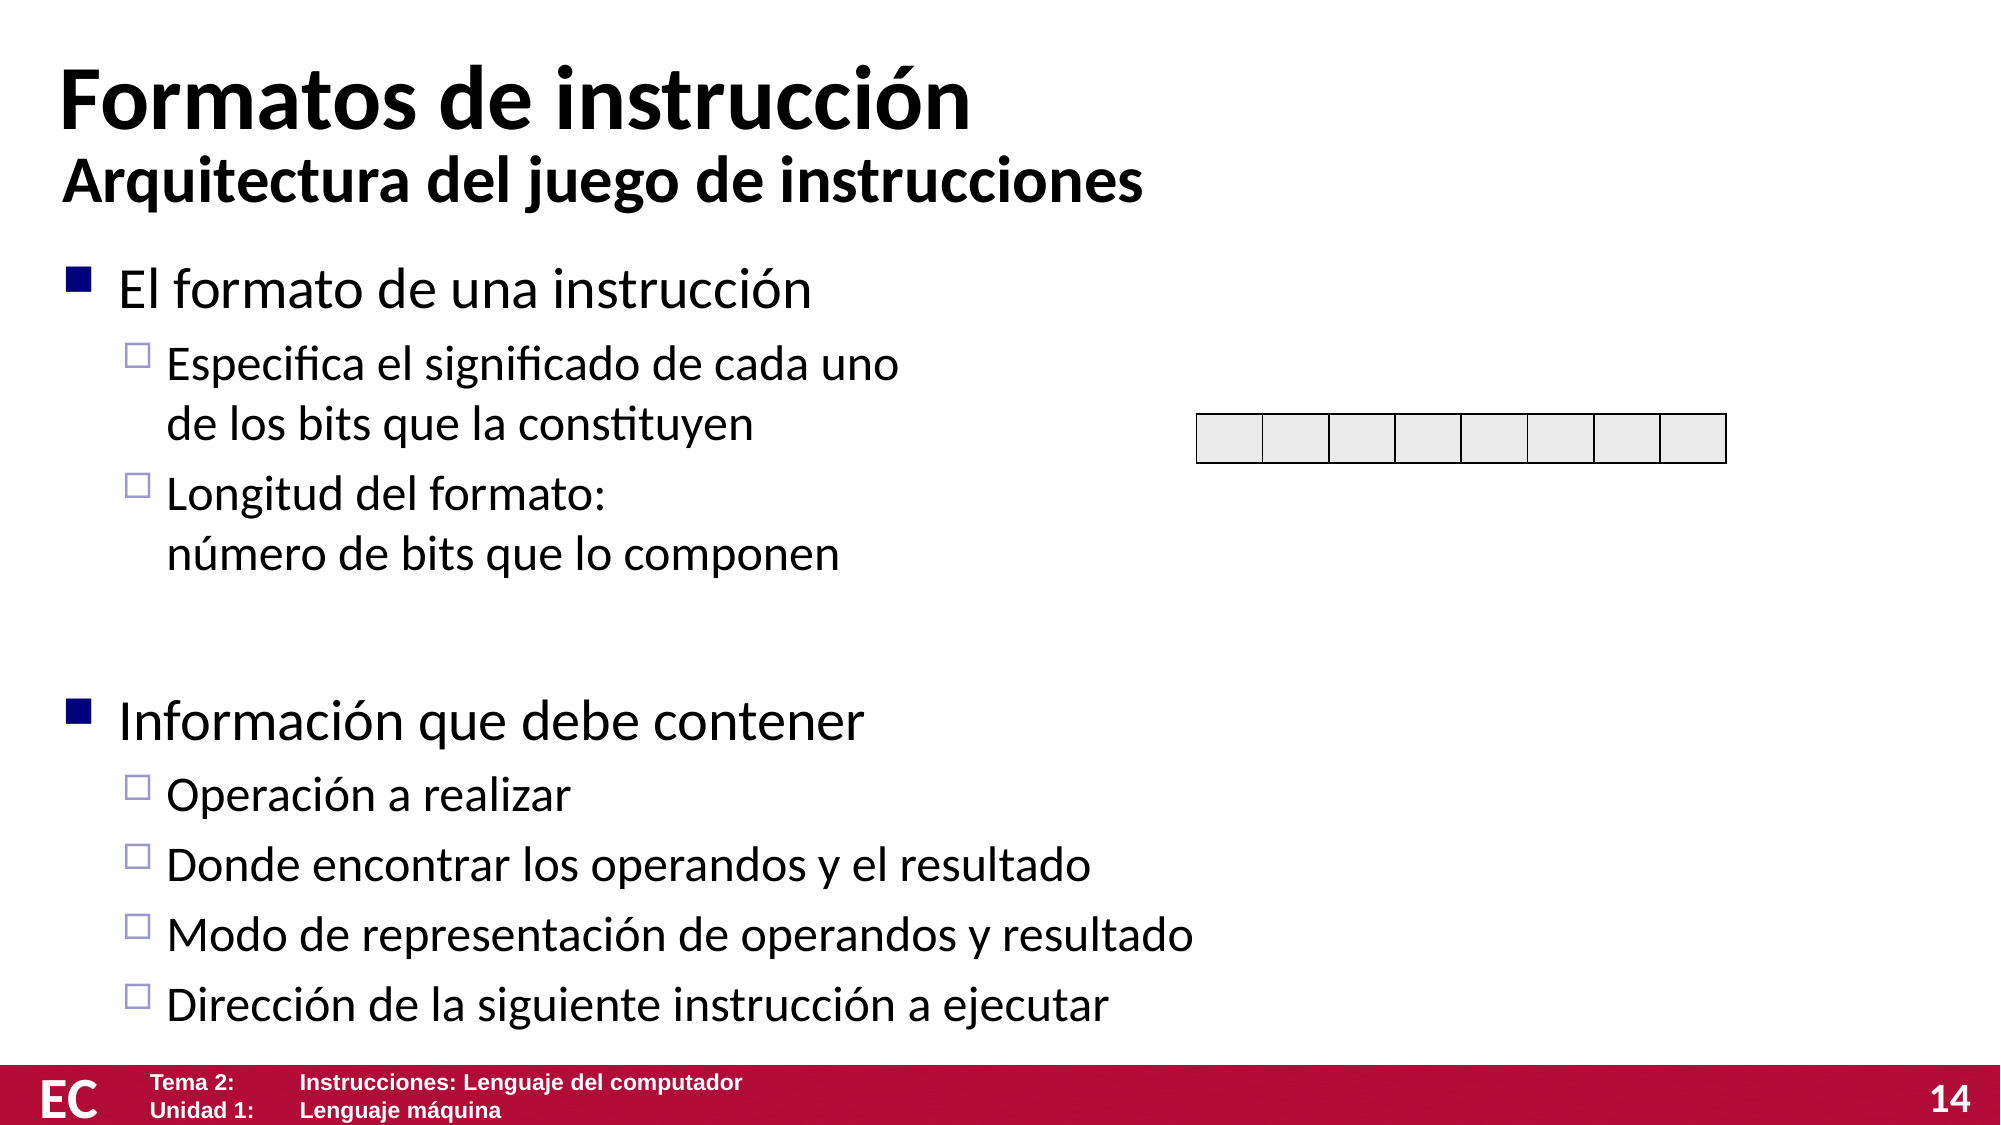

# Formatos de instrucción
Arquitectura del juego de instrucciones
El formato de una instrucción
Especifica el significado de cada uno
de los bits que la constituyen
Longitud del formato:
número de bits que lo componen

Información que debe contener
Operación a realizar
Donde encontrar los operandos y el resultado
Modo de representación de operandos y resultado
Dirección de la siguiente instrucción a ejecutar